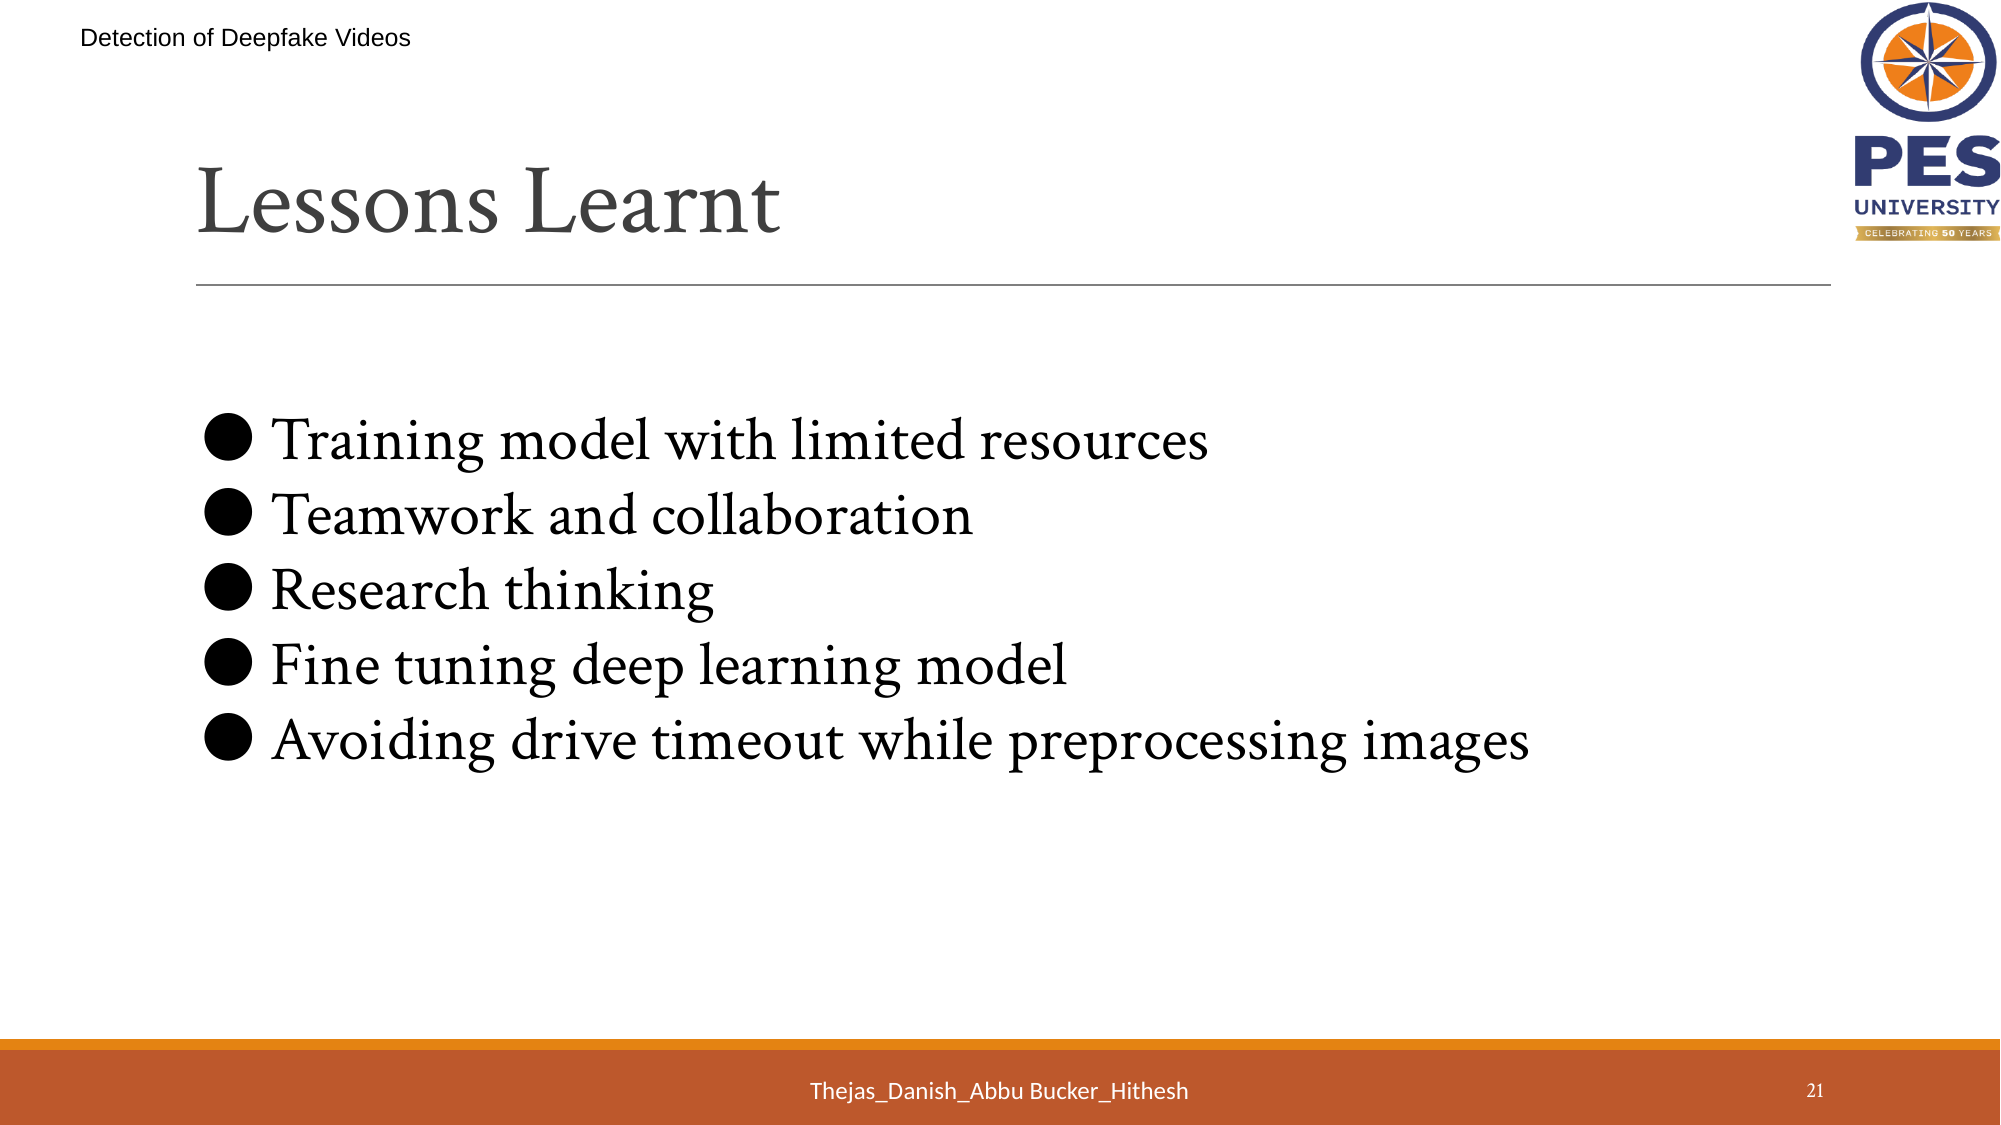

Detection of Deepfake Videos

# Lessons Learnt

Training model with limited resources
Teamwork and collaboration
Research thinking
Fine tuning deep learning model
Avoiding drive timeout while preprocessing images
Thejas_Danish_Abbu Bucker_Hithesh
21